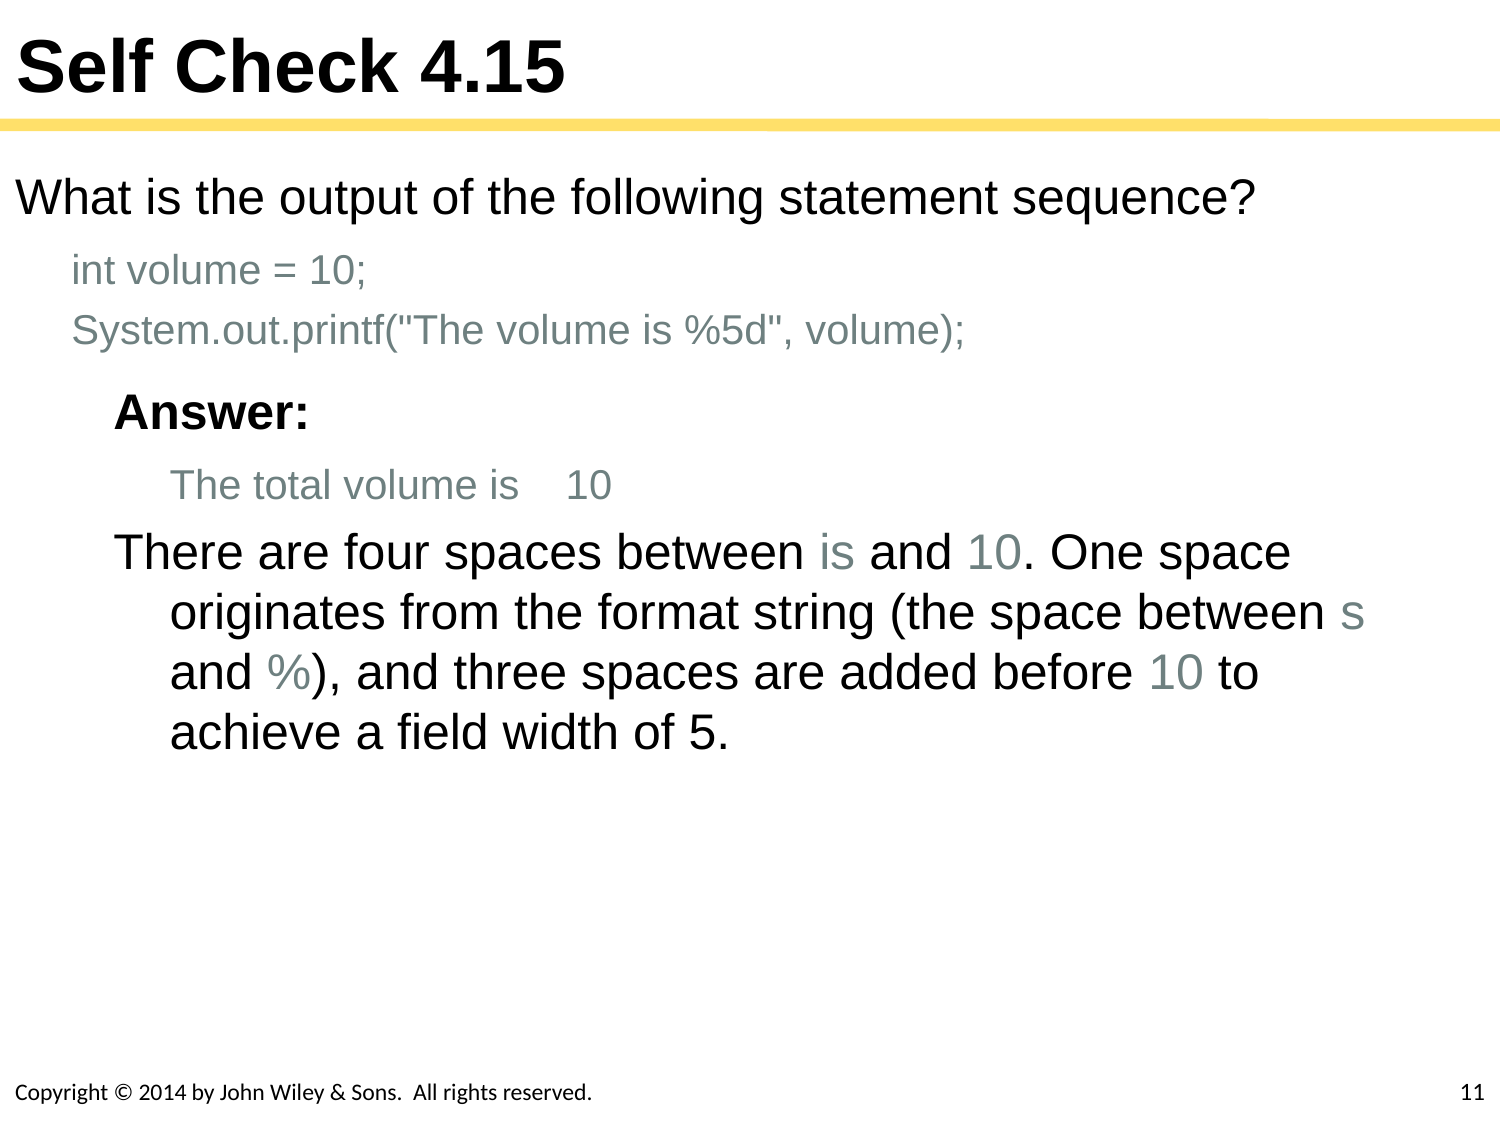

# Self Check 4.15
What is the output of the following statement sequence?
	int volume = 10;
	System.out.printf("The volume is %5d", volume);
Answer:
	The total volume is    10
There are four spaces between is and 10. One space originates from the format string (the space between s and %), and three spaces are added before 10 to achieve a field width of 5.